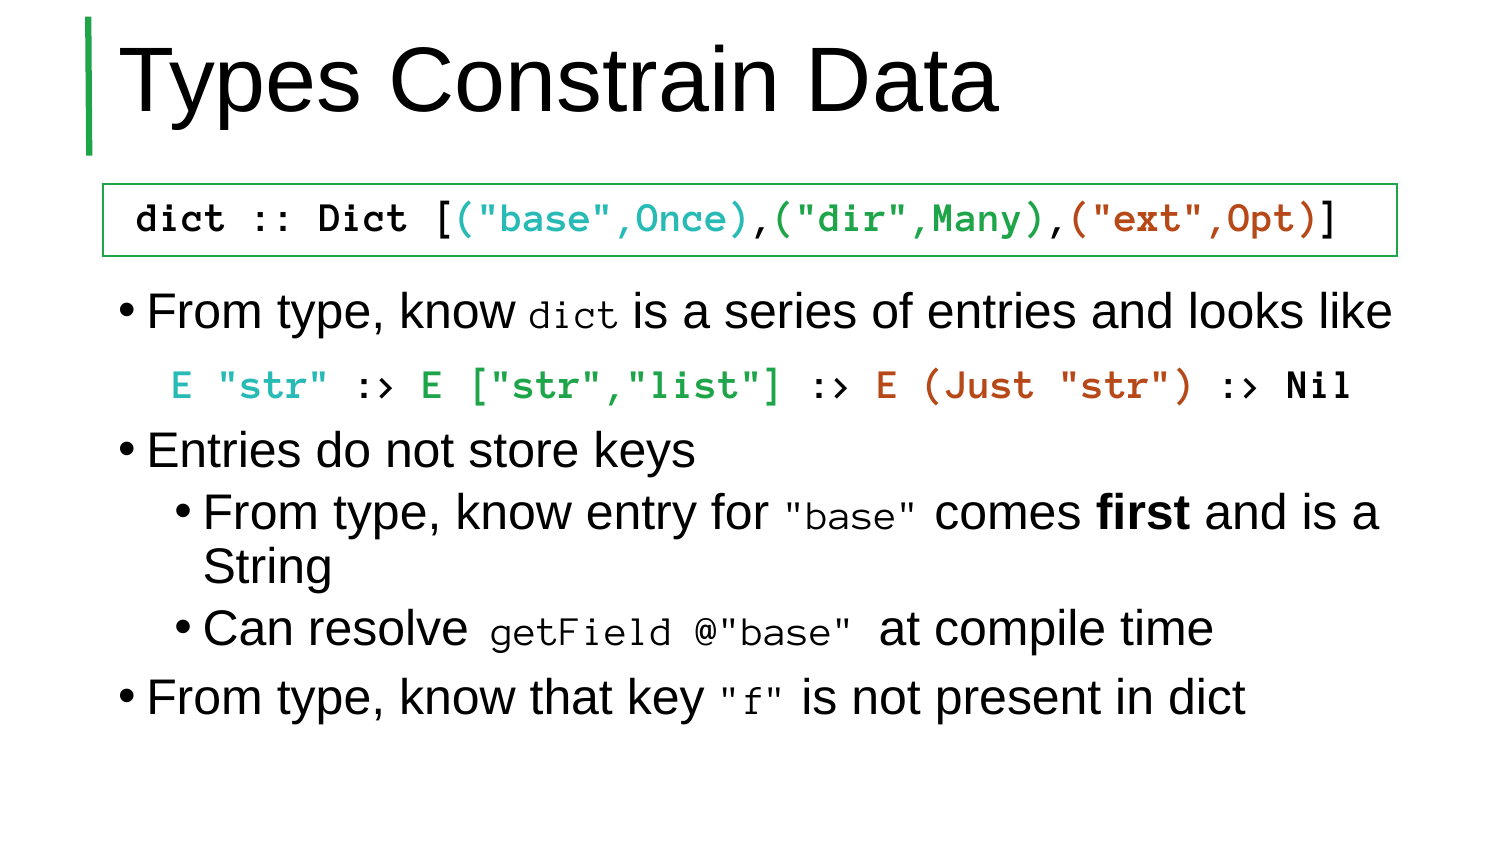

# Types Constrain Data
 dict :: Dict [("base",Once),("dir",Many),("ext",Opt)]
From type, know dict is a series of entries and looks like
  E "str" :> E ["str","list"] :> E (Just "str") :> Nil
Entries do not store keys
From type, know entry for "base" comes first and is a String
Can resolve getField @"base" at compile time
From type, know that key "f" is not present in dict